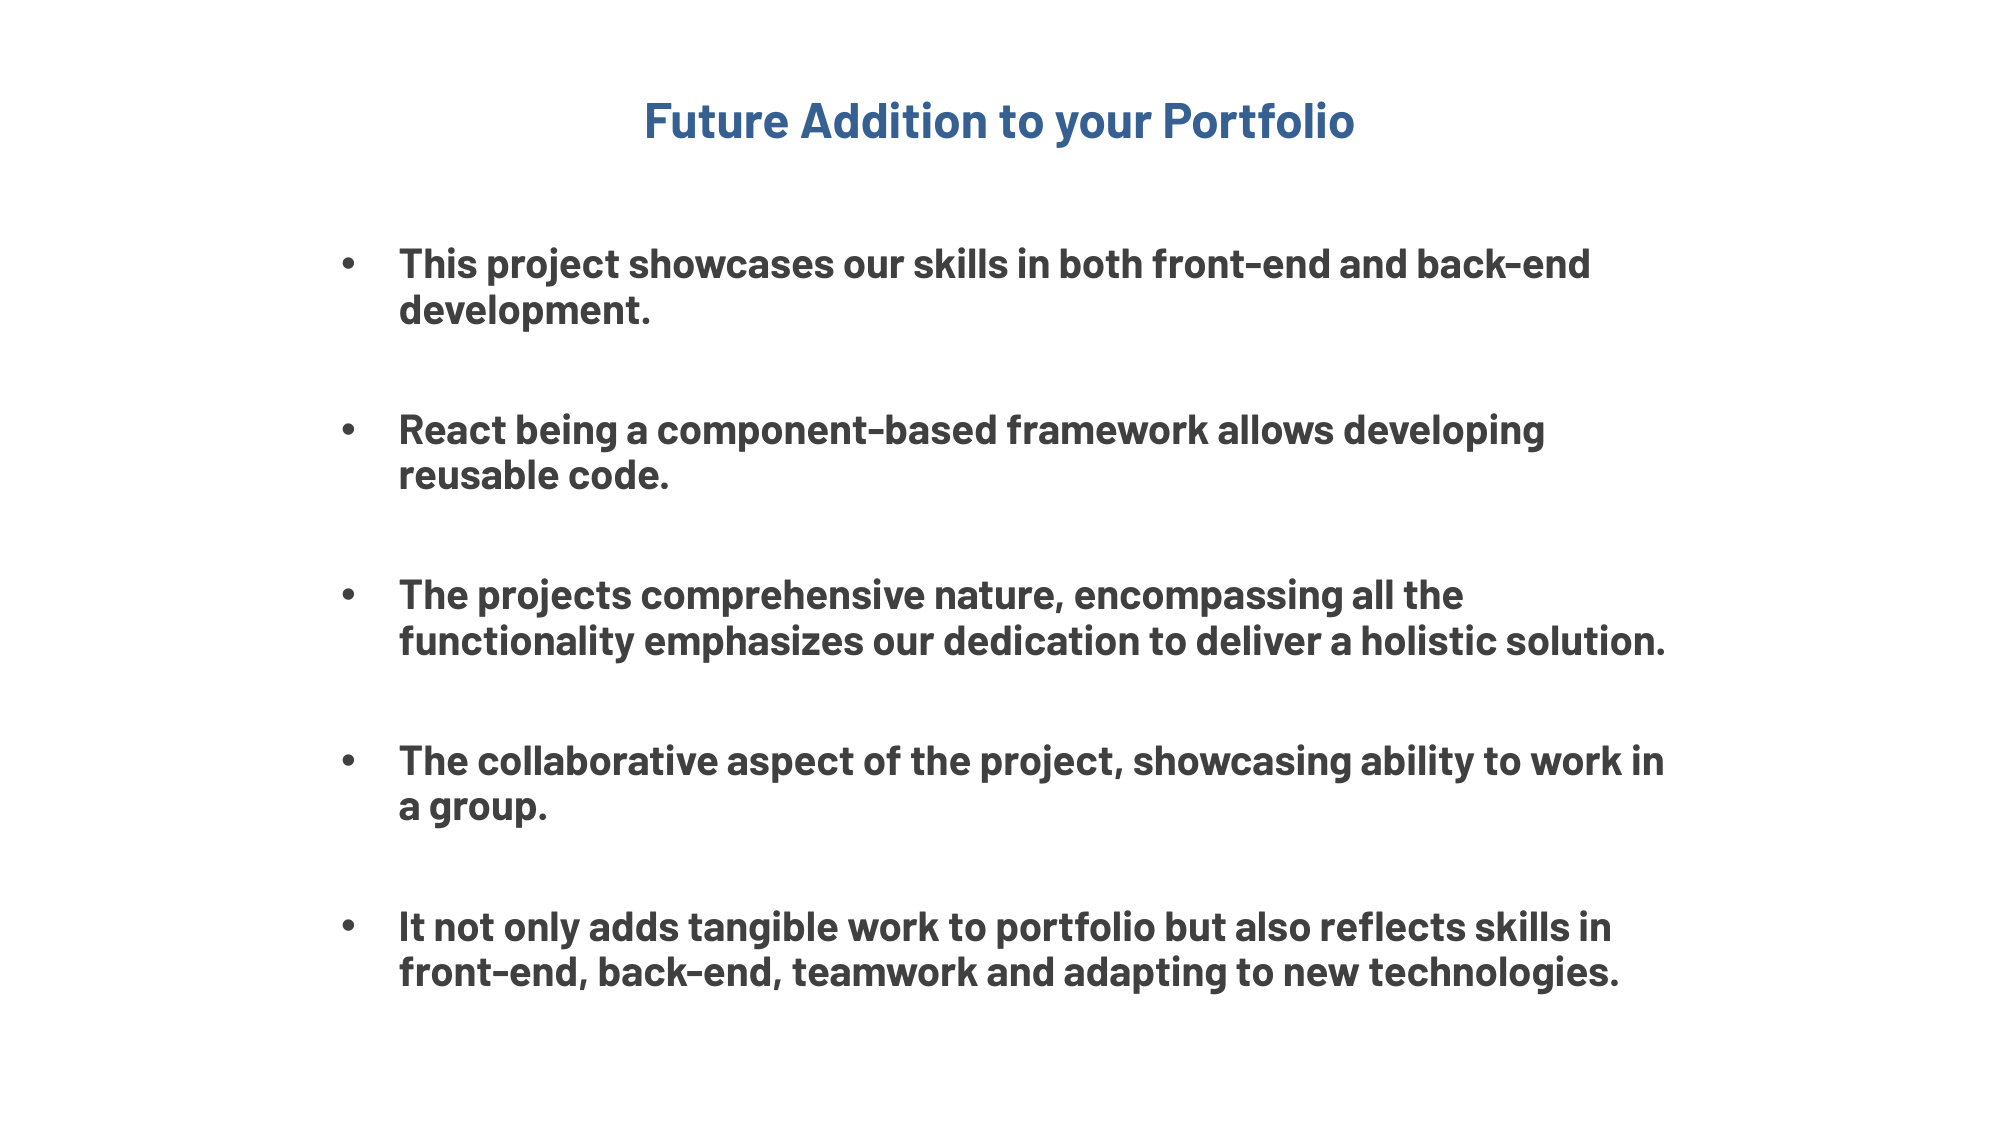

Future Addition to your Portfolio
This project showcases our skills in both front-end and back-end development.

React being a component-based framework allows developing reusable code.

The projects comprehensive nature, encompassing all the functionality emphasizes our dedication to deliver a holistic solution.

The collaborative aspect of the project, showcasing ability to work in a group.

It not only adds tangible work to portfolio but also reflects skills in front-end, back-end, teamwork and adapting to new technologies.